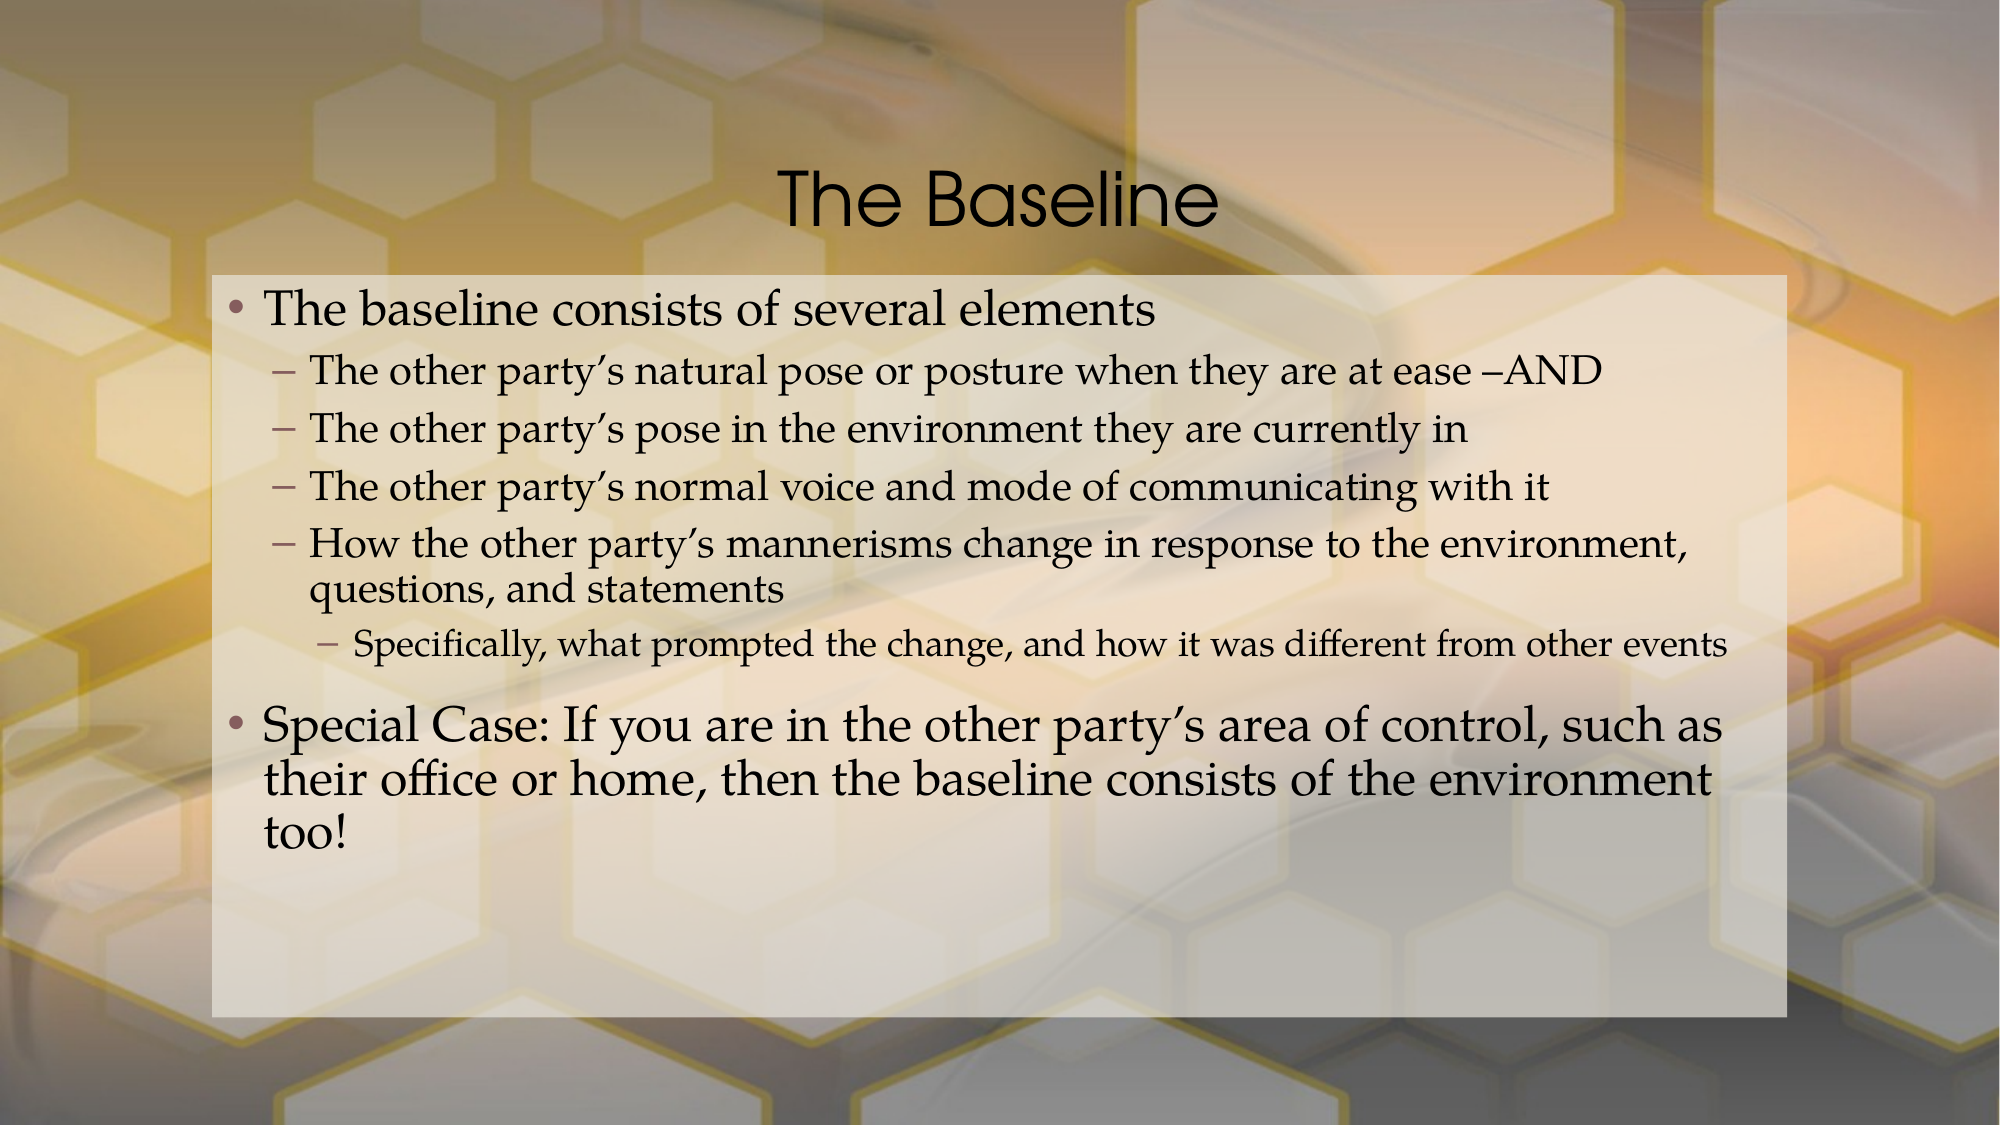

# The Baseline
The baseline consists of several elements
The other party’s natural pose or posture when they are at ease –AND
The other party’s pose in the environment they are currently in
The other party’s normal voice and mode of communicating with it
How the other party’s mannerisms change in response to the environment, questions, and statements
Specifically, what prompted the change, and how it was different from other events
Special Case: If you are in the other party’s area of control, such as their office or home, then the baseline consists of the environment too!